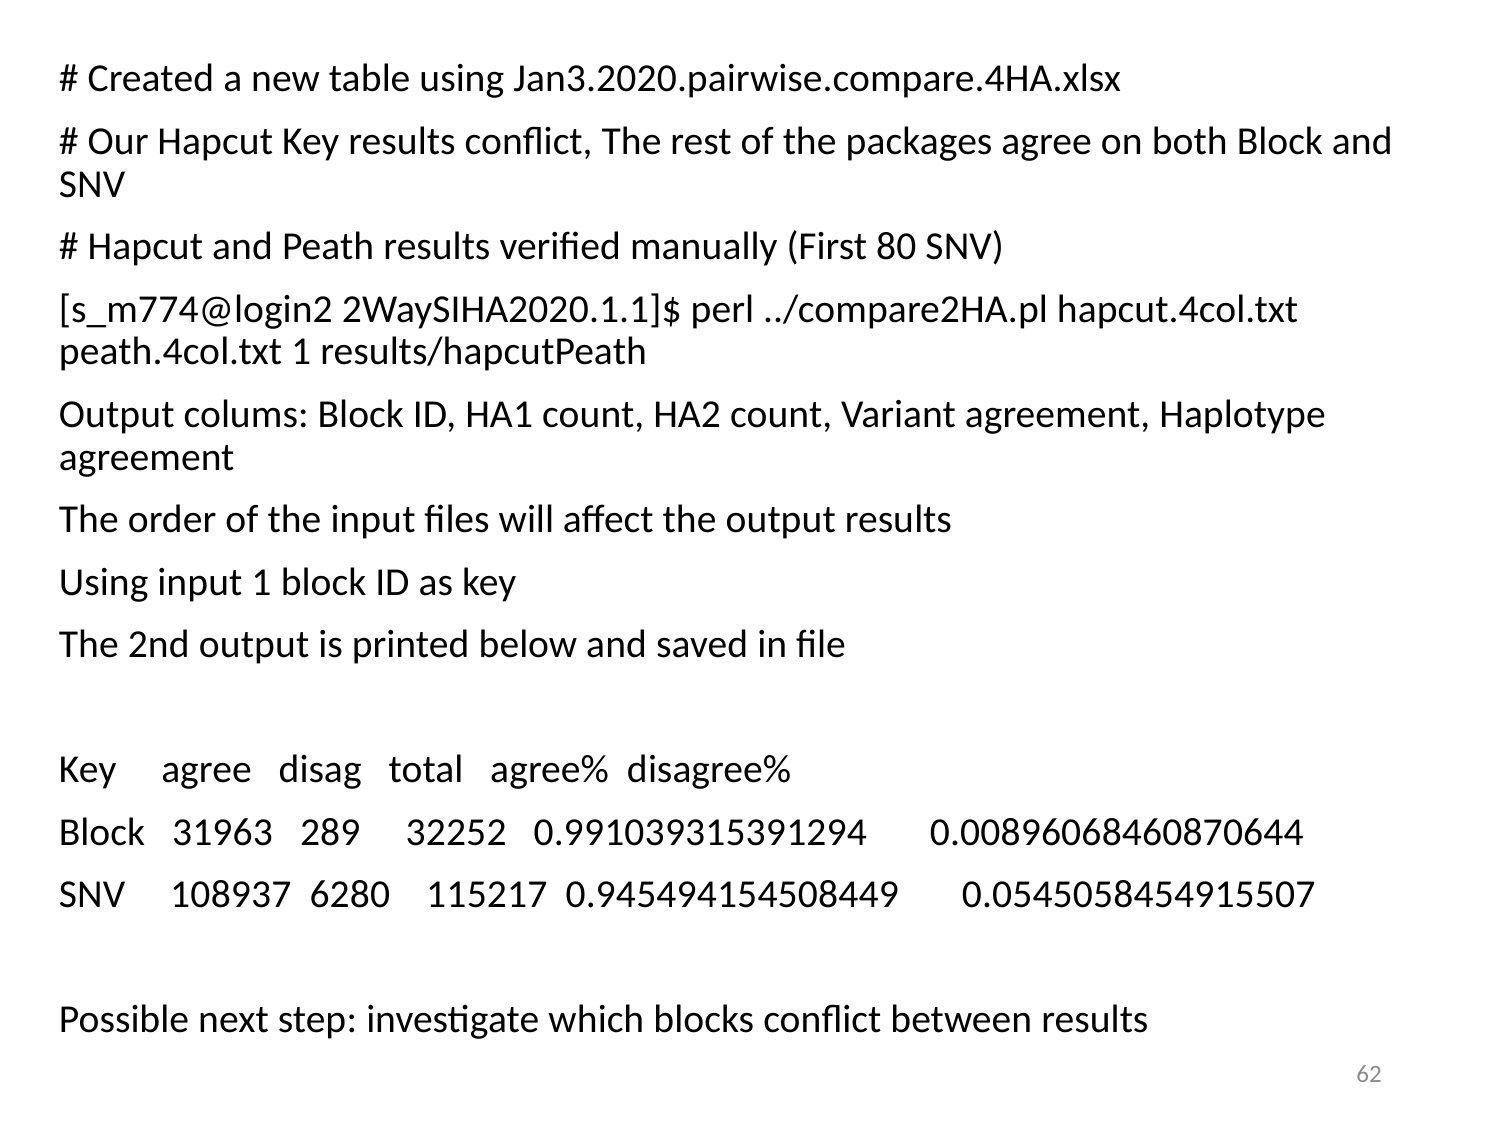

# Created a new table using Jan3.2020.pairwise.compare.4HA.xlsx
# Our Hapcut Key results conflict, The rest of the packages agree on both Block and SNV
# Hapcut and Peath results verified manually (First 80 SNV)
[s_m774@login2 2WaySIHA2020.1.1]$ perl ../compare2HA.pl hapcut.4col.txt peath.4col.txt 1 results/hapcutPeath
Output colums: Block ID, HA1 count, HA2 count, Variant agreement, Haplotype agreement
The order of the input files will affect the output results
Using input 1 block ID as key
The 2nd output is printed below and saved in file

Key     agree   disag   total   agree%  disagree%
Block   31963   289     32252   0.991039315391294       0.00896068460870644
SNV     108937  6280    115217  0.945494154508449       0.0545058454915507

Possible next step: investigate which blocks conflict between results
62